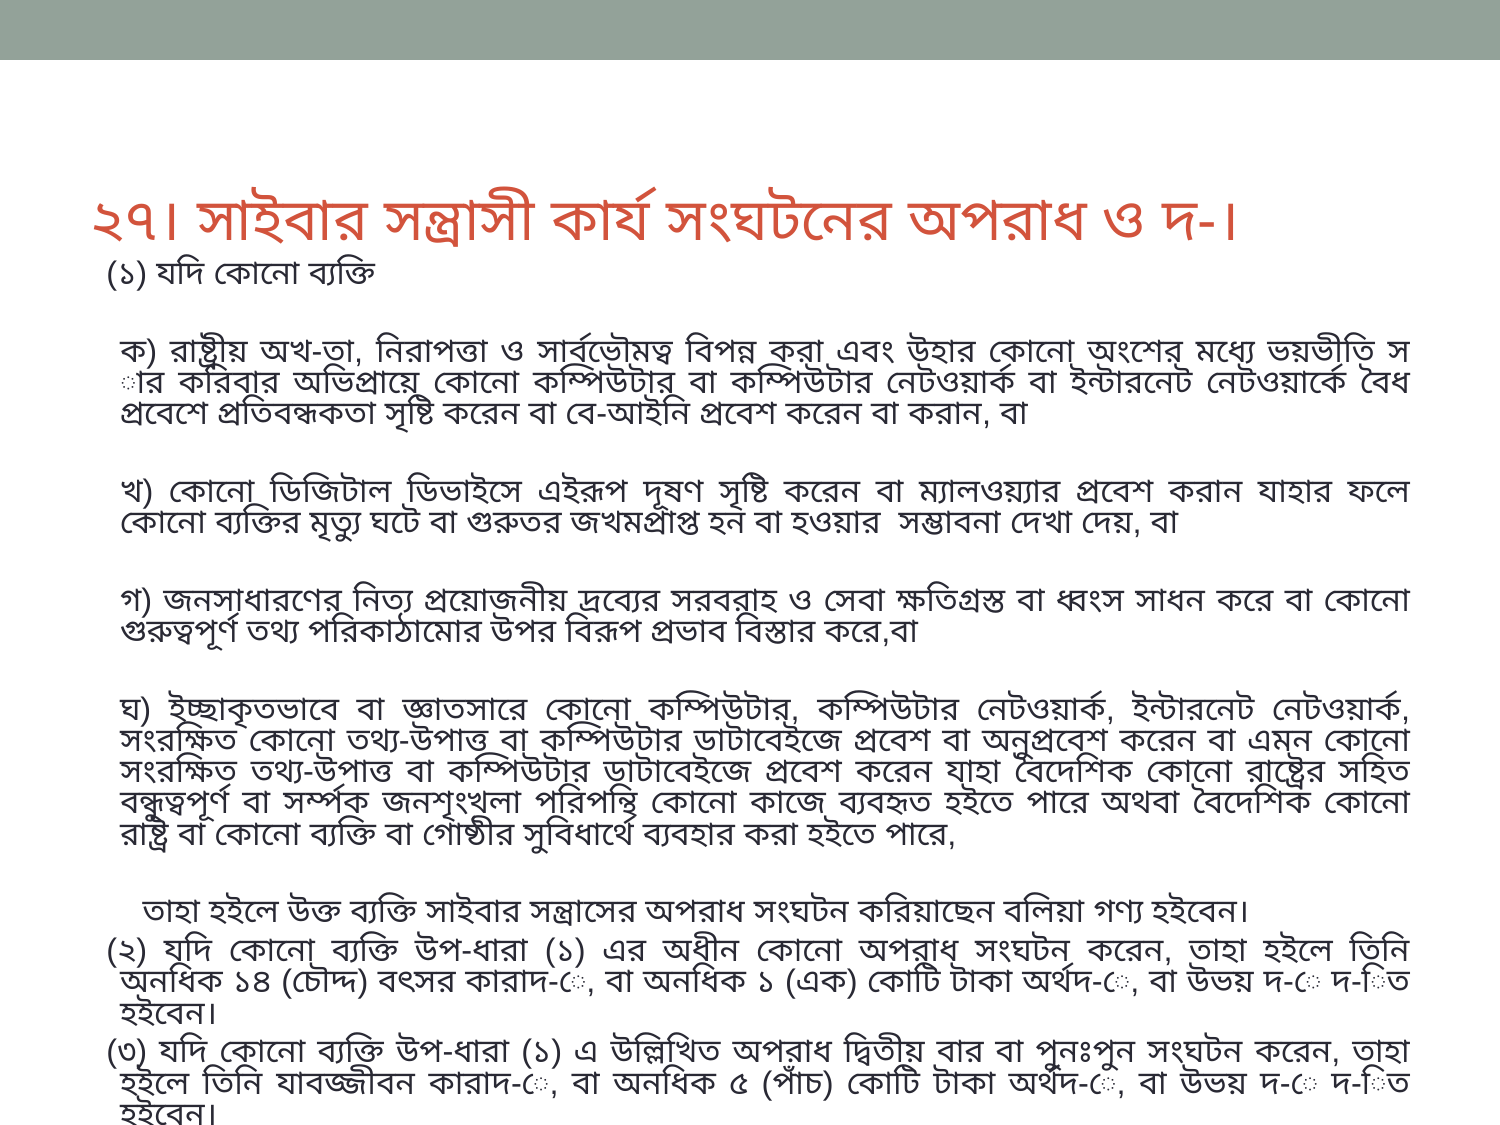

# ২৭। সাইবার সন্ত্রাসী কার্য সংঘটনের অপরাধ ও দ-।

(১) যদি কোনো ব্যক্তি

	ক) রাষ্ট্রীয় অখ-তা, নিরাপত্তা ও সার্বভৌমত্ব বিপন্ন করা এবং উহার কোনো অংশের মধ্যে ভয়ভীতি স ার করিবার অভিপ্রায়ে কোনো কম্পিউটার বা কম্পিউটার নেটওয়ার্ক বা ইন্টারনেট নেটওয়ার্কে বৈধ প্রবেশে প্রতিবন্ধকতা সৃষ্টি করেন বা বে-আইনি প্রবেশ করেন বা করান, বা

	খ) কোনো ডিজিটাল ডিভাইসে এইরূপ দূষণ সৃষ্টি করেন বা ম্যালওয়্যার প্রবেশ করান যাহার ফলে কোনো ব্যক্তির মৃত্যু ঘটে বা গুরুতর জখমপ্রাপ্ত হন বা হওয়ার  সম্ভাবনা দেখা দেয়, বা

	গ) জনসাধারণের নিত্য প্রয়োজনীয় দ্রব্যের সরবরাহ ও সেবা ক্ষতিগ্রস্ত বা ধ্বংস সাধন করে বা কোনো গুরুত্বপূর্ণ তথ্য পরিকাঠামোর উপর বিরূপ প্রভাব বিস্তার করে,বা

	ঘ) ইচ্ছাকৃতভাবে বা জ্ঞাতসারে কোনো কম্পিউটার, কম্পিউটার নেটওয়ার্ক, ইন্টারনেট নেটওয়ার্ক, সংরক্ষিত কোনো তথ্য-উপাত্ত বা কম্পিউটার ডাটাবেইজে প্রবেশ বা অনুপ্রবেশ করেন বা এমন কোনো সংরক্ষিত তথ্য-উপাত্ত বা কম্পিউটার ডাটাবেইজে প্রবেশ করেন যাহা বৈদেশিক কোনো রাষ্ট্রের সহিত বন্ধুত্বপূর্ণ বা সর্ম্পক জনশৃংখলা পরিপন্থি কোনো কাজে ব্যবহৃত হইতে পারে অথবা বৈদেশিক কোনো রাষ্ট্র বা কোনো ব্যক্তি বা গোষ্ঠীর সুবিধার্থে ব্যবহার করা হইতে পারে,

    তাহা হইলে উক্ত ব্যক্তি সাইবার সন্ত্রাসের অপরাধ সংঘটন করিয়াছেন বলিয়া গণ্য হইবেন।
(২) যদি কোনো ব্যক্তি উপ-ধারা (১) এর অধীন কোনো অপরাধ সংঘটন করেন, তাহা হইলে তিনি অনধিক ১৪ (চৌদ্দ) বৎসর কারাদ-ে, বা অনধিক ১ (এক) কোটি টাকা অর্থদ-ে, বা উভয় দ-ে দ-িত হইবেন।
(৩) যদি কোনো ব্যক্তি উপ-ধারা (১) এ উল্লিখিত অপরাধ দ্বিতীয় বার বা পুনঃপুন সংঘটন করেন, তাহা হইলে তিনি যাবজ্জীবন কারাদ-ে, বা অনধিক ৫ (পাঁচ) কোটি টাকা অর্থদ-ে, বা উভয় দ-ে দ-িত হইবেন।